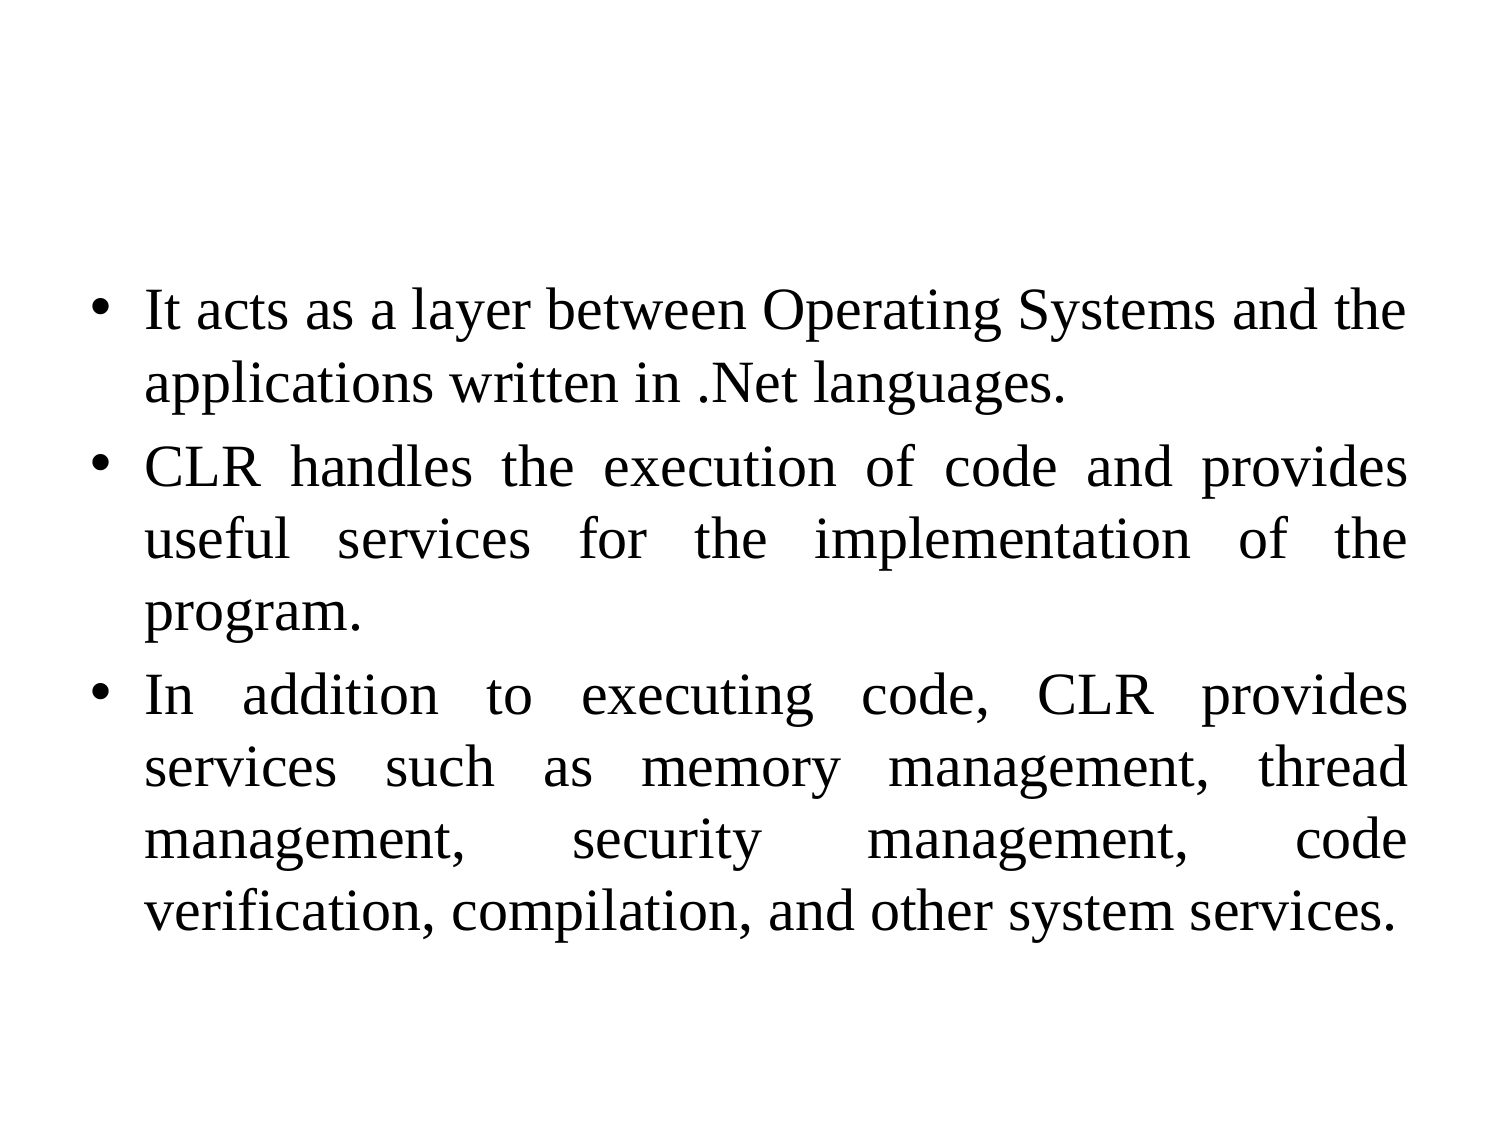

#
It acts as a layer between Operating Systems and the applications written in .Net languages.
CLR handles the execution of code and provides useful services for the implementation of the program.
In addition to executing code, CLR provides services such as memory management, thread management, security management, code verification, compilation, and other system services.